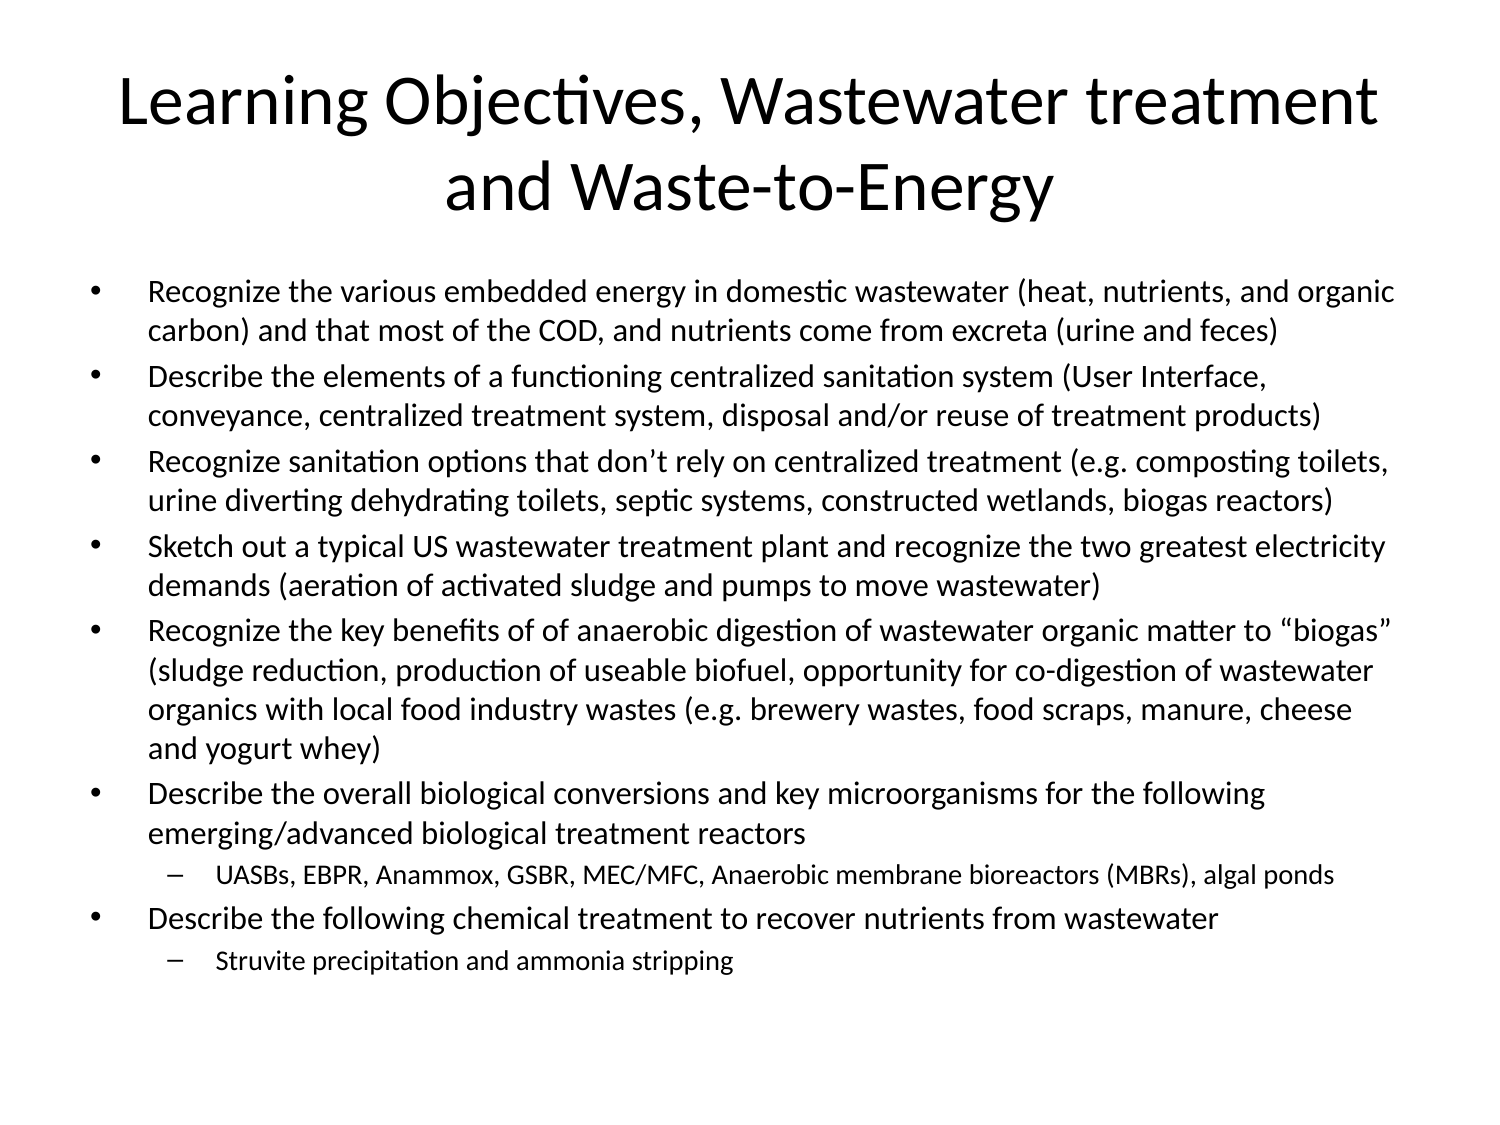

# Learning Objectives, Wastewater treatment and Waste-to-Energy
Recognize the various embedded energy in domestic wastewater (heat, nutrients, and organic carbon) and that most of the COD, and nutrients come from excreta (urine and feces)
Describe the elements of a functioning centralized sanitation system (User Interface, conveyance, centralized treatment system, disposal and/or reuse of treatment products)
Recognize sanitation options that don’t rely on centralized treatment (e.g. composting toilets, urine diverting dehydrating toilets, septic systems, constructed wetlands, biogas reactors)
Sketch out a typical US wastewater treatment plant and recognize the two greatest electricity demands (aeration of activated sludge and pumps to move wastewater)
Recognize the key benefits of of anaerobic digestion of wastewater organic matter to “biogas” (sludge reduction, production of useable biofuel, opportunity for co-digestion of wastewater organics with local food industry wastes (e.g. brewery wastes, food scraps, manure, cheese and yogurt whey)
Describe the overall biological conversions and key microorganisms for the following emerging/advanced biological treatment reactors
UASBs, EBPR, Anammox, GSBR, MEC/MFC, Anaerobic membrane bioreactors (MBRs), algal ponds
Describe the following chemical treatment to recover nutrients from wastewater
Struvite precipitation and ammonia stripping